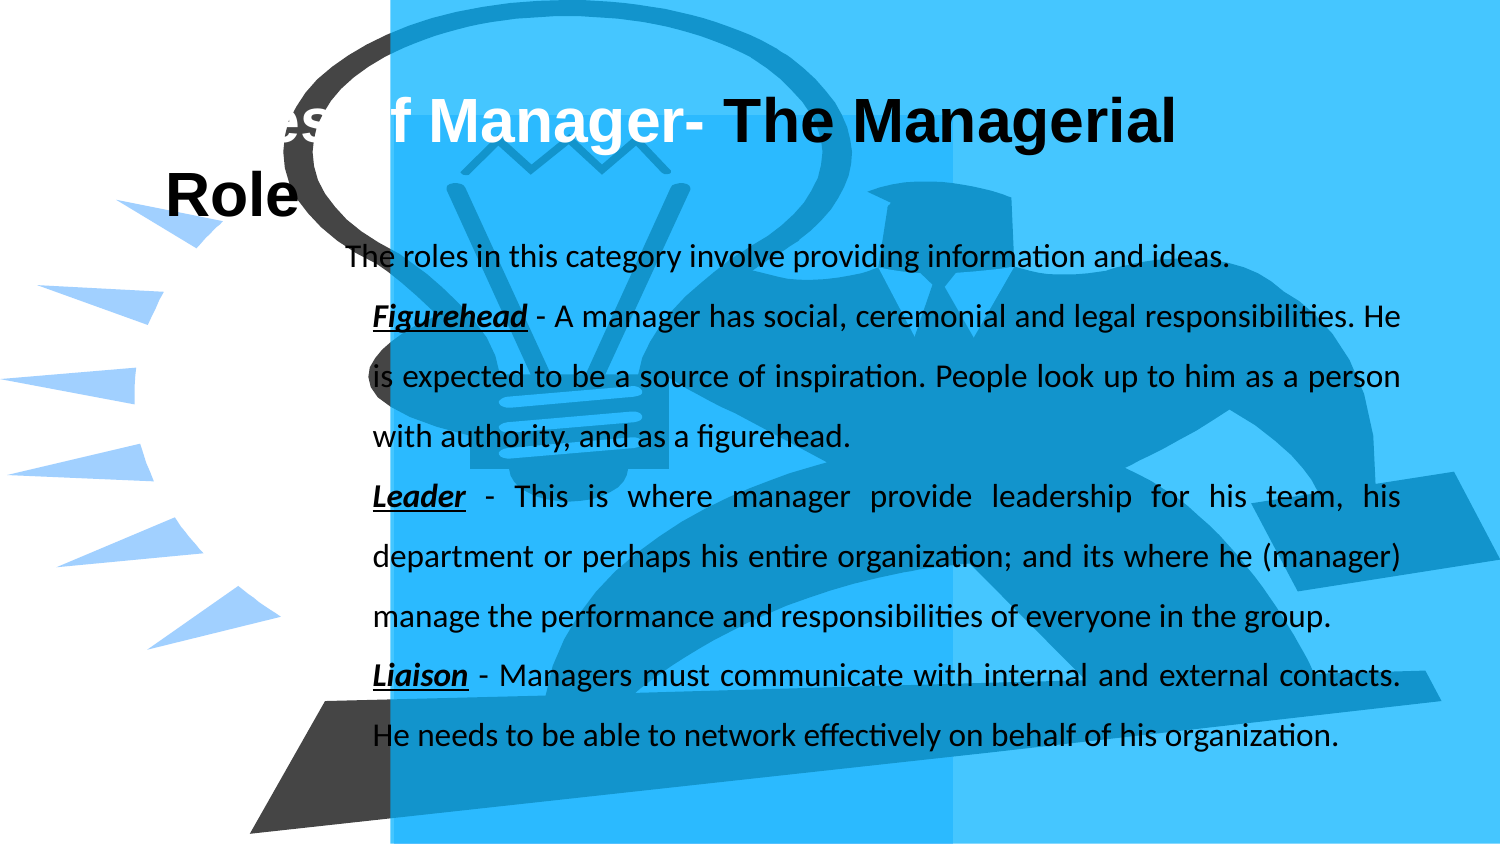

# Roles of Manager- The Managerial Role
The roles in this category involve providing information and ideas.
Figurehead - A manager has social, ceremonial and legal responsibilities. He is expected to be a source of inspiration. People look up to him as a person with authority, and as a figurehead.
Leader - This is where manager provide leadership for his team, his department or perhaps his entire organization; and its where he (manager) manage the performance and responsibilities of everyone in the group.
Liaison - Managers must communicate with internal and external contacts. He needs to be able to network effectively on behalf of his organization.